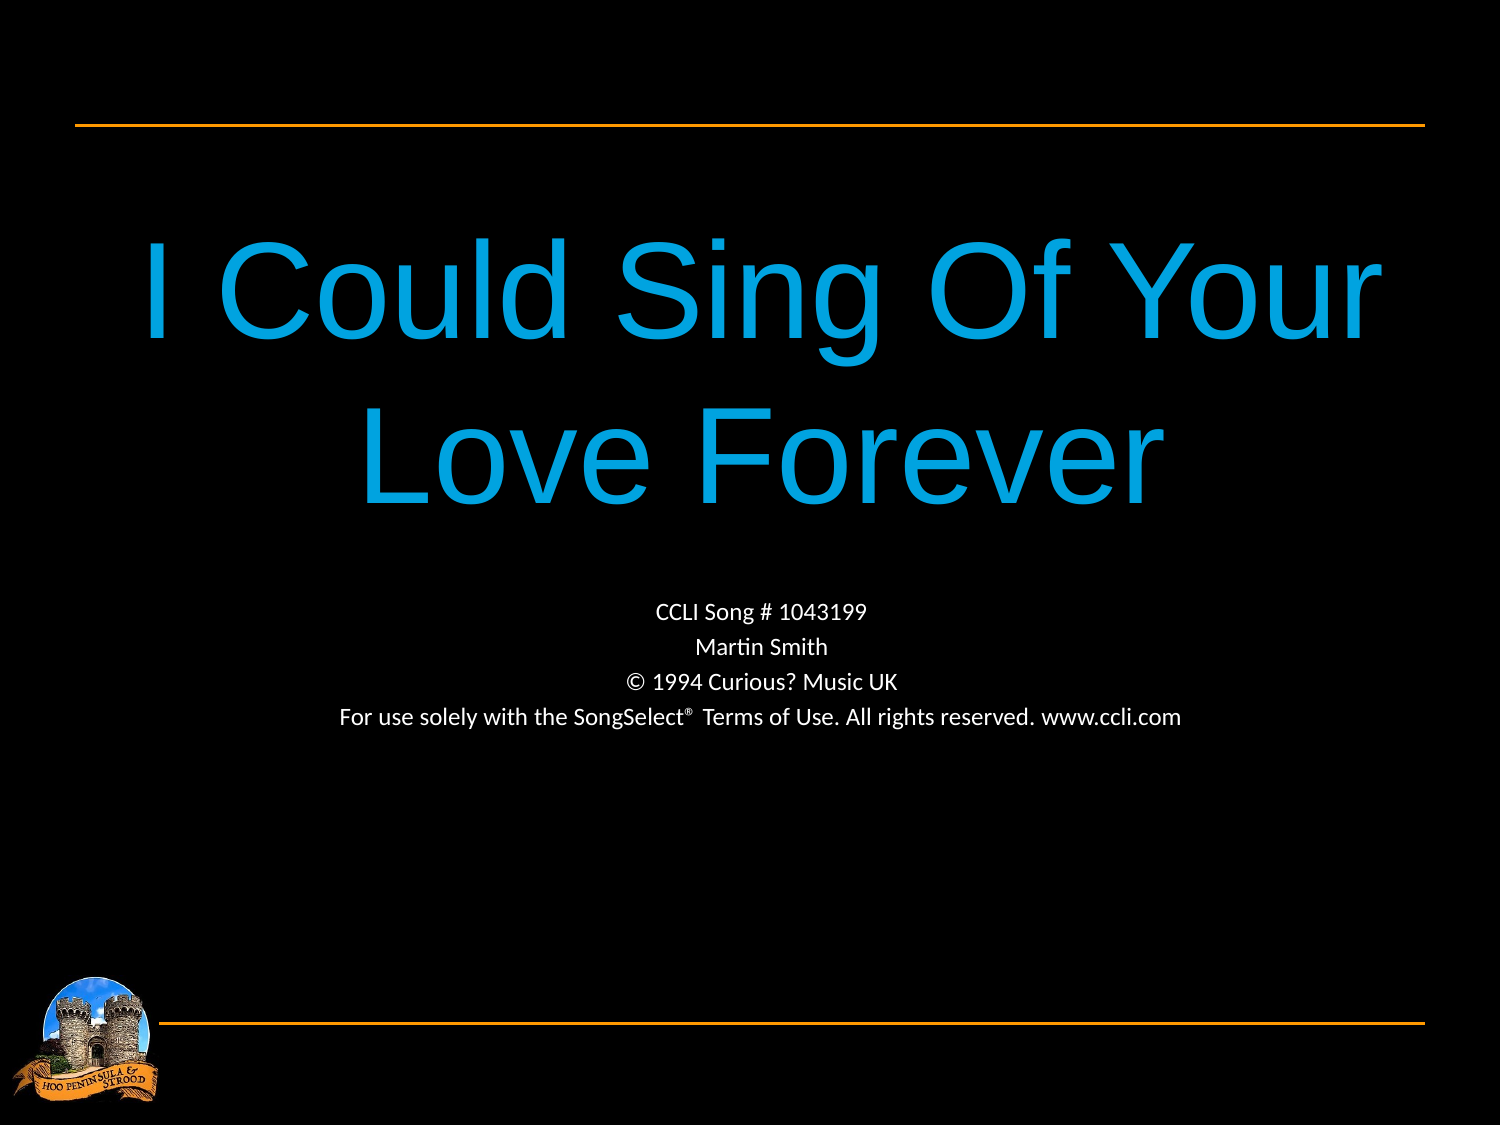

I Could Sing Of Your Love Forever
CCLI Song # 1043199
Martin Smith
© 1994 Curious? Music UK
For use solely with the SongSelect® Terms of Use. All rights reserved. www.ccli.com